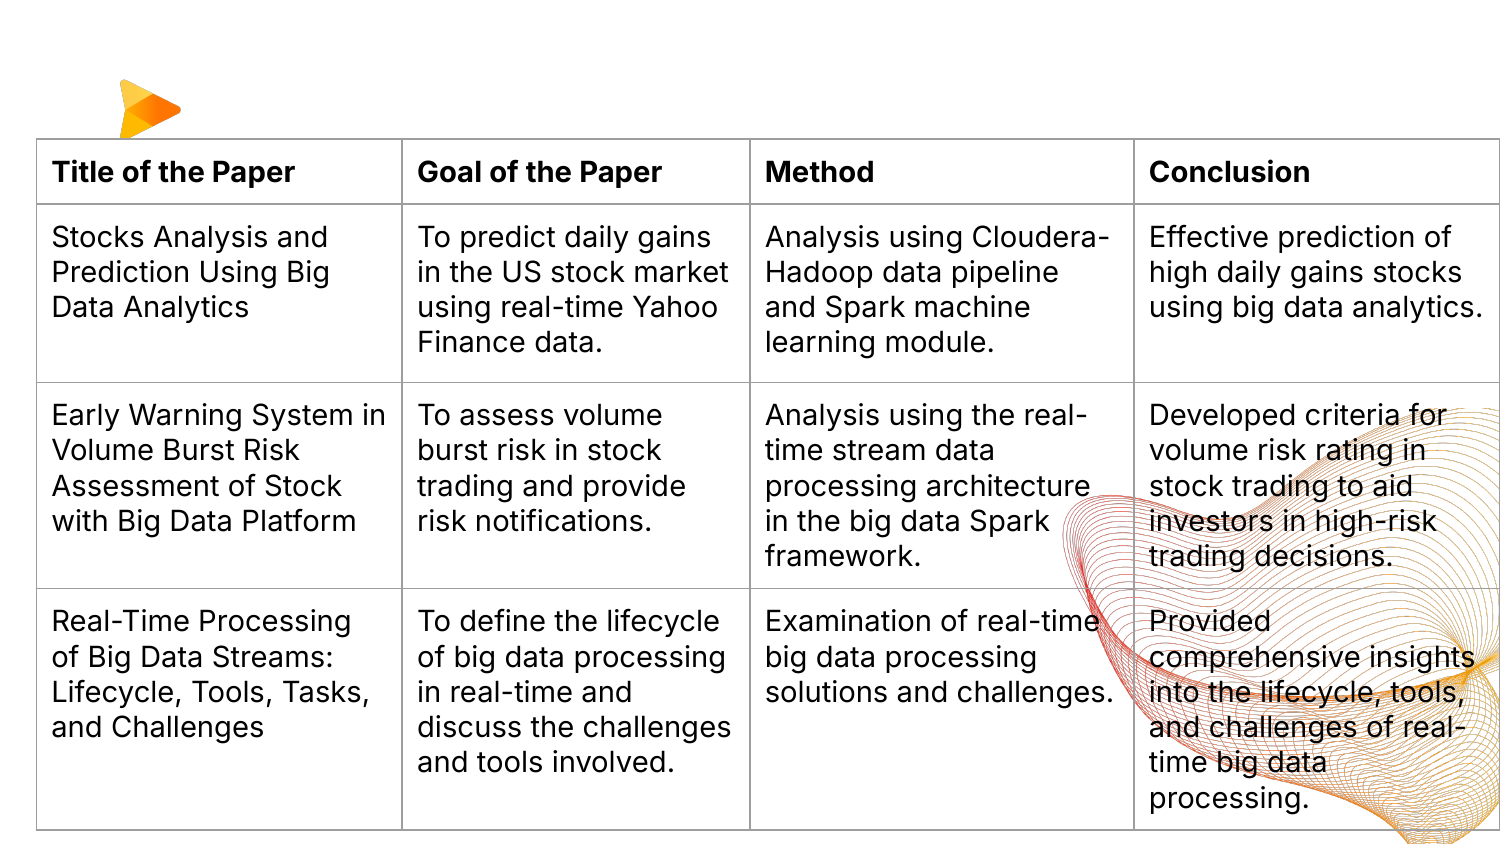

| Title of the Paper | Goal of the Paper | Method | Conclusion |
| --- | --- | --- | --- |
| Stocks Analysis and Prediction Using Big Data Analytics | To predict daily gains in the US stock market using real-time Yahoo Finance data. | Analysis using Cloudera-Hadoop data pipeline and Spark machine learning module. | Effective prediction of high daily gains stocks using big data analytics. |
| Early Warning System in Volume Burst Risk Assessment of Stock with Big Data Platform | To assess volume burst risk in stock trading and provide risk notifications. | Analysis using the real-time stream data processing architecture in the big data Spark framework. | Developed criteria for volume risk rating in stock trading to aid investors in high-risk trading decisions. |
| Real-Time Processing of Big Data Streams: Lifecycle, Tools, Tasks, and Challenges | To define the lifecycle of big data processing in real-time and discuss the challenges and tools involved. | Examination of real-time big data processing solutions and challenges. | Provided comprehensive insights into the lifecycle, tools, and challenges of real-time big data processing. |